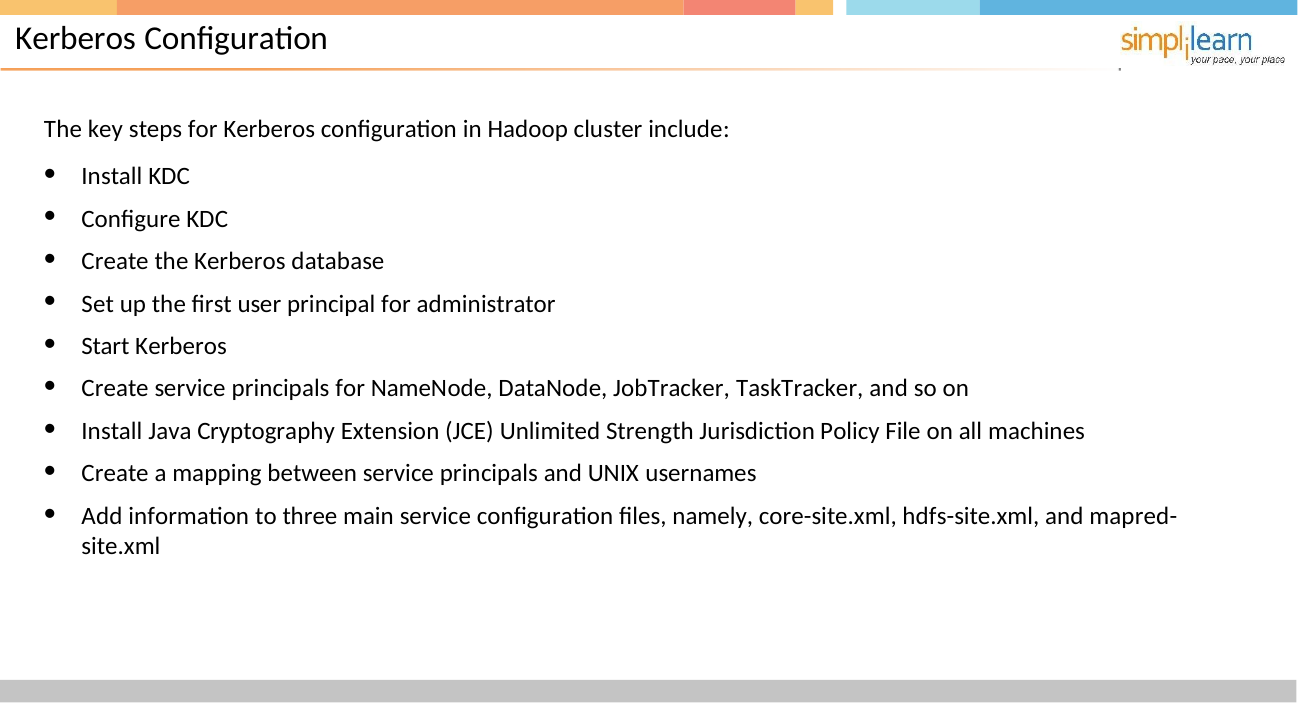

# Kerberos Configuration

The key steps for Kerberos configuration in Hadoop cluster include:
Install KDC
Configure KDC
Create the Kerberos database
Set up the first user principal for administrator
Start Kerberos
Create service principals for NameNode, DataNode, JobTracker, TaskTracker, and so on
Install Java Cryptography Extension (JCE) Unlimited Strength Jurisdiction Policy File on all machines
Create a mapping between service principals and UNIX usernames
Add information to three main service configuration files, namely, core-site.xml, hdfs-site.xml, and mapred-site.xml